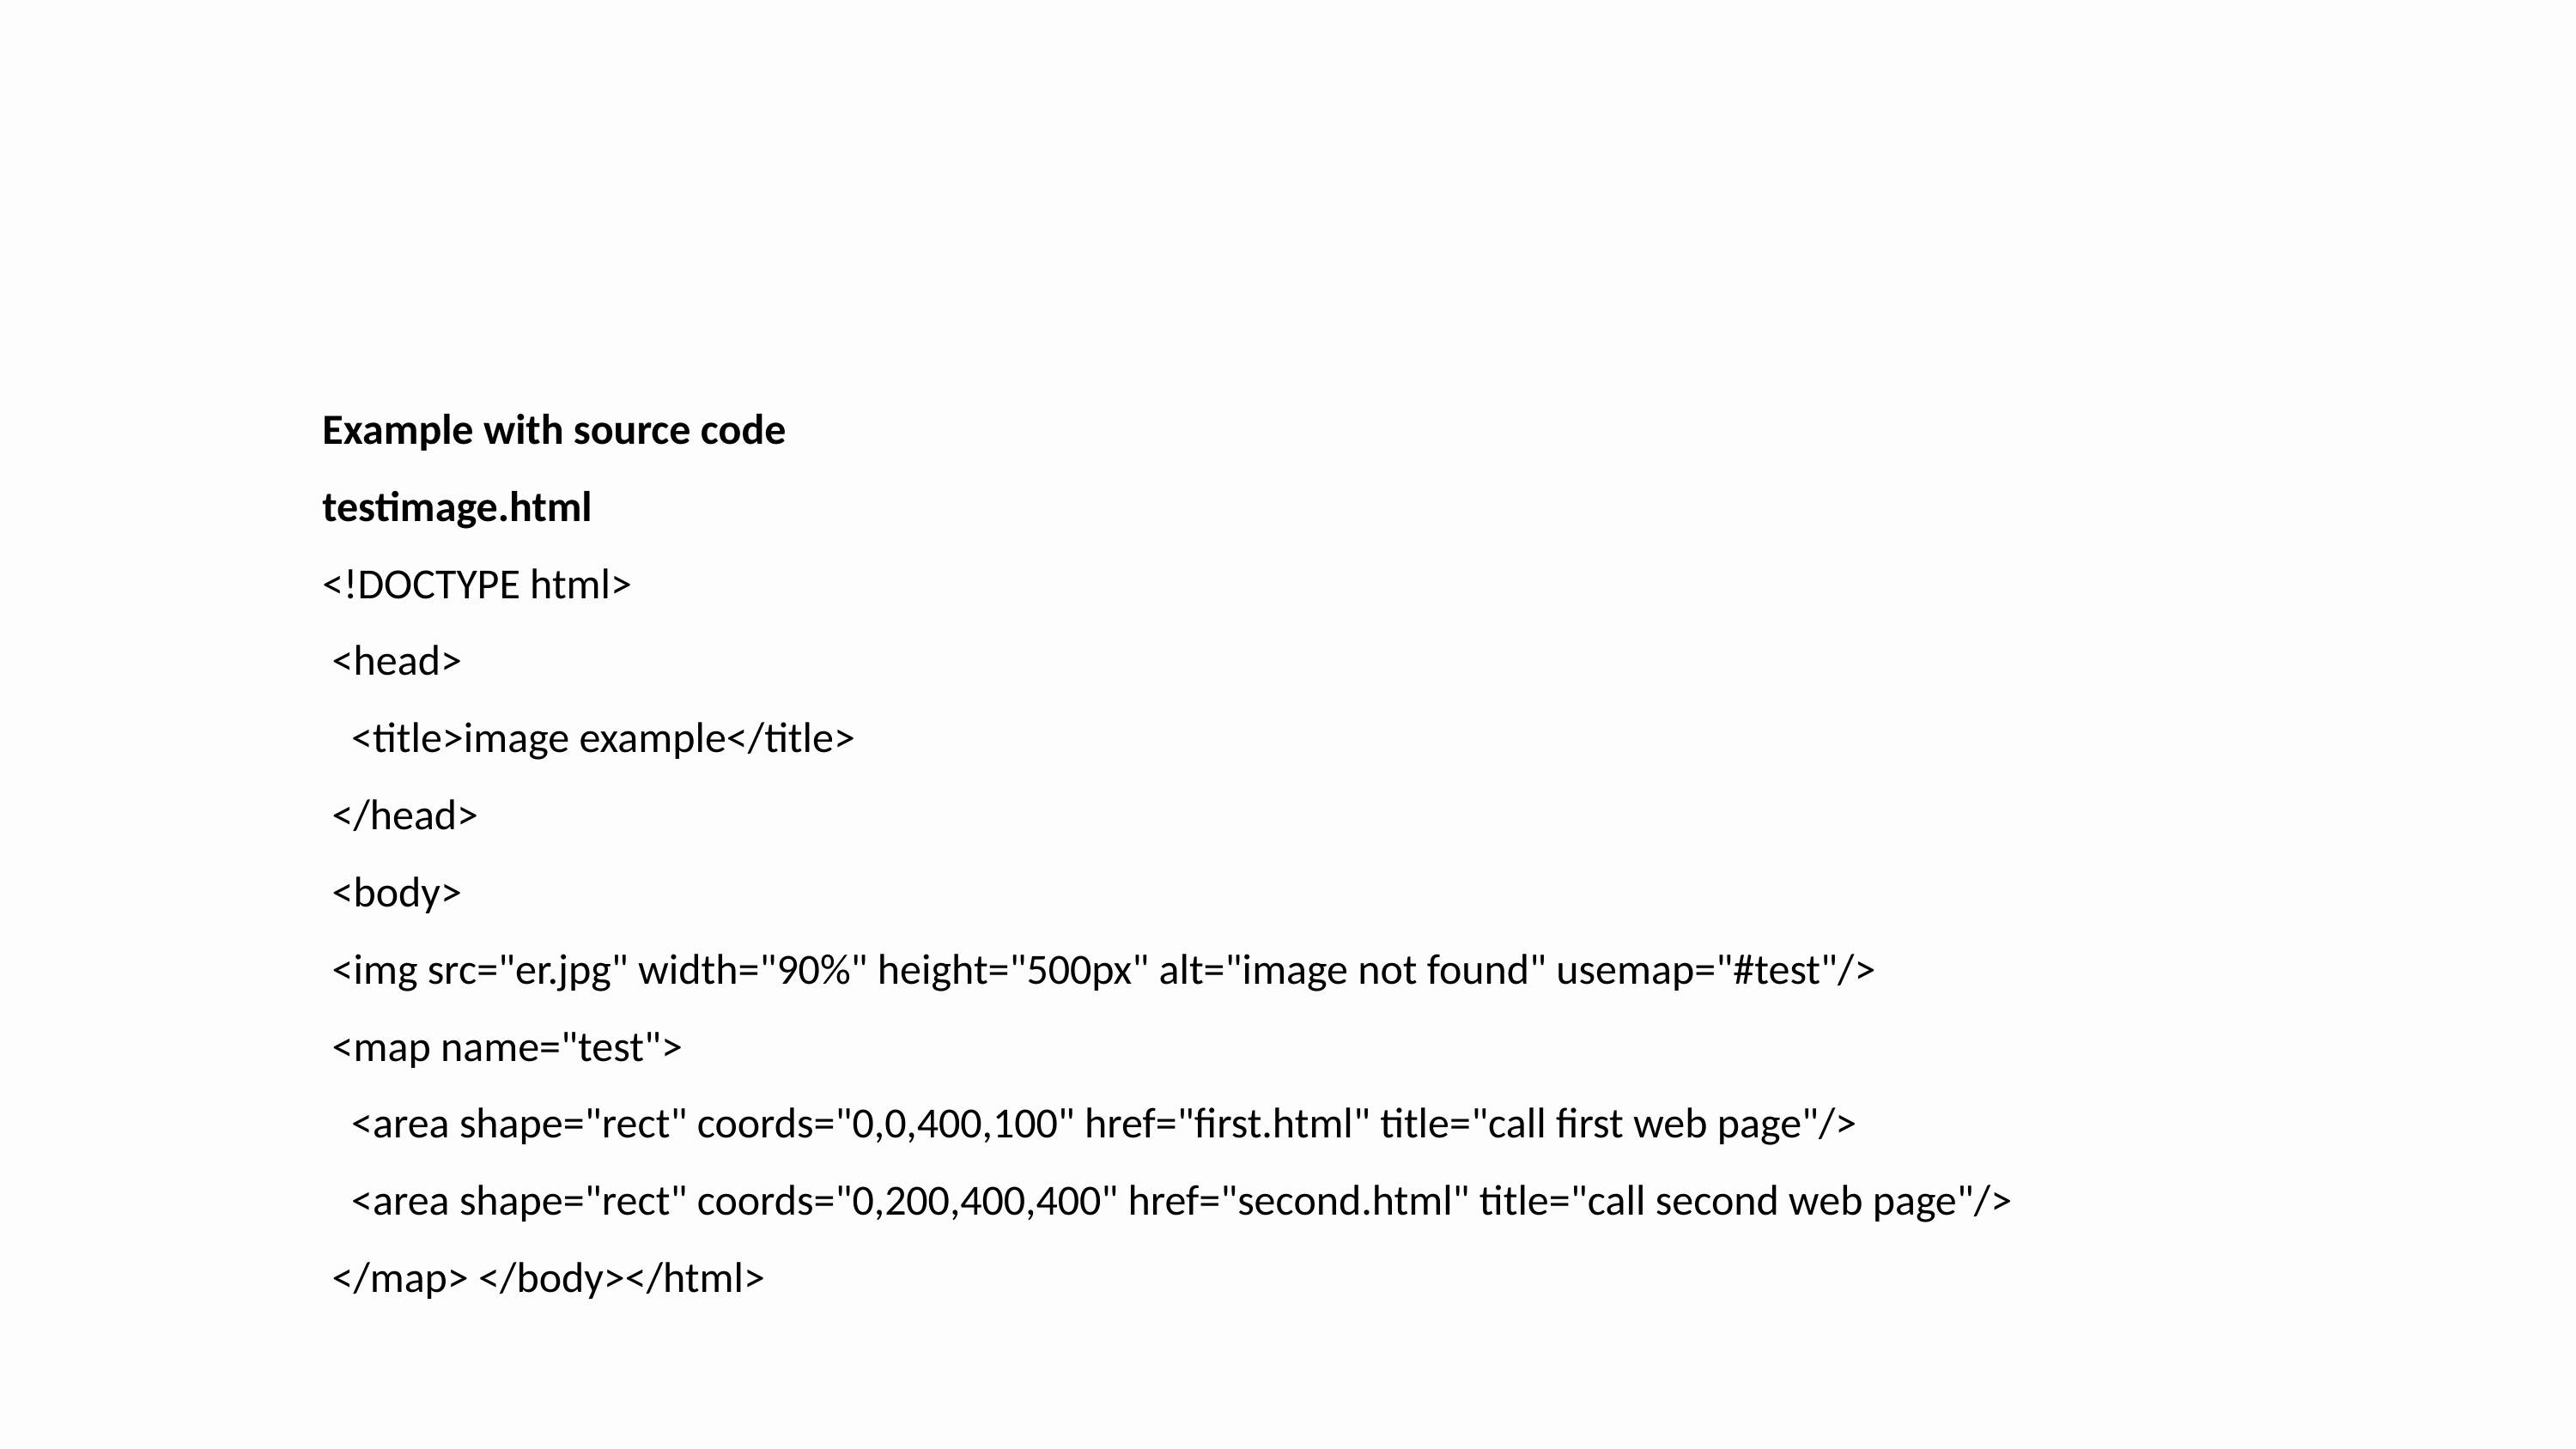

Example with source code
testimage.html
<!DOCTYPE html>
 <head>
   <title>image example</title>
 </head>
 <body>
 <img src="er.jpg" width="90%" height="500px" alt="image not found" usemap="#test"/>
 <map name="test">
   <area shape="rect" coords="0,0,400,100" href="first.html" title="call first web page"/>
   <area shape="rect" coords="0,200,400,400" href="second.html" title="call second web page"/>
 </map> </body></html>